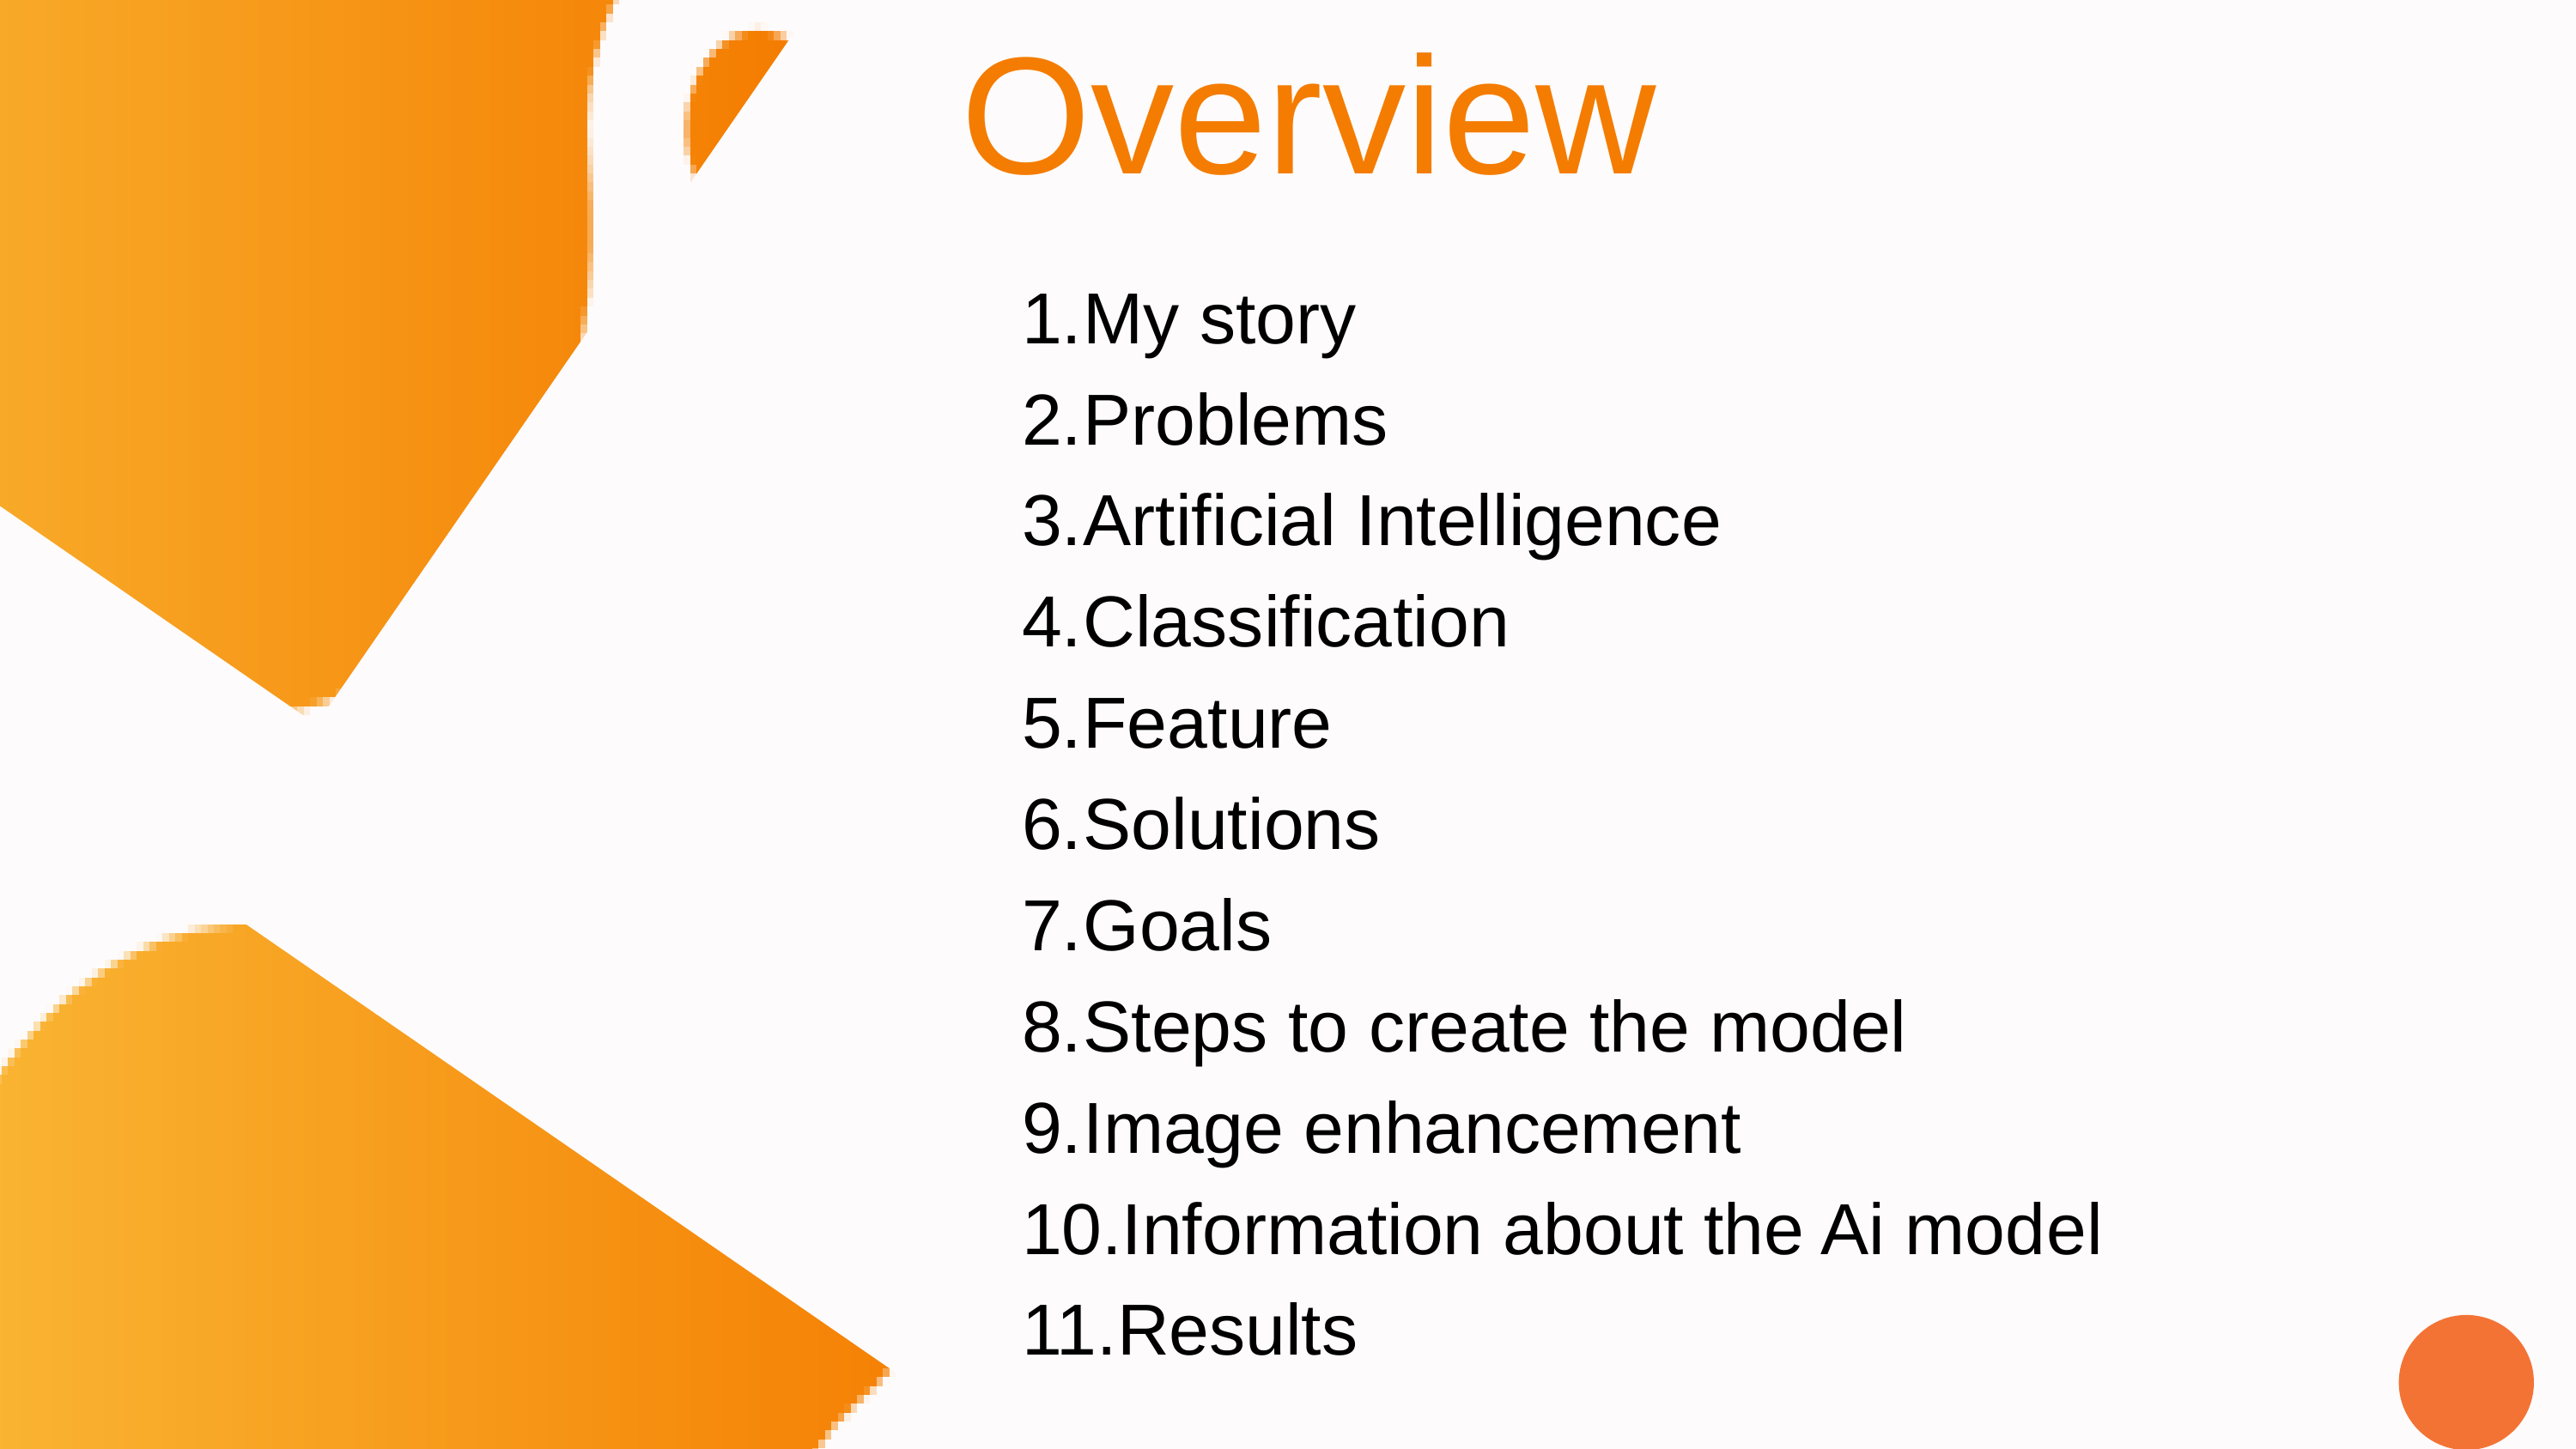

Overview​
My story
Problems
Artificial Intelligence​
Classifica﻿tion​
Fea﻿tu﻿re​
Solutions​
Goals​
Steps to ﻿create the model
Image enhancement​
Information about the Ai mod﻿el​
Results​